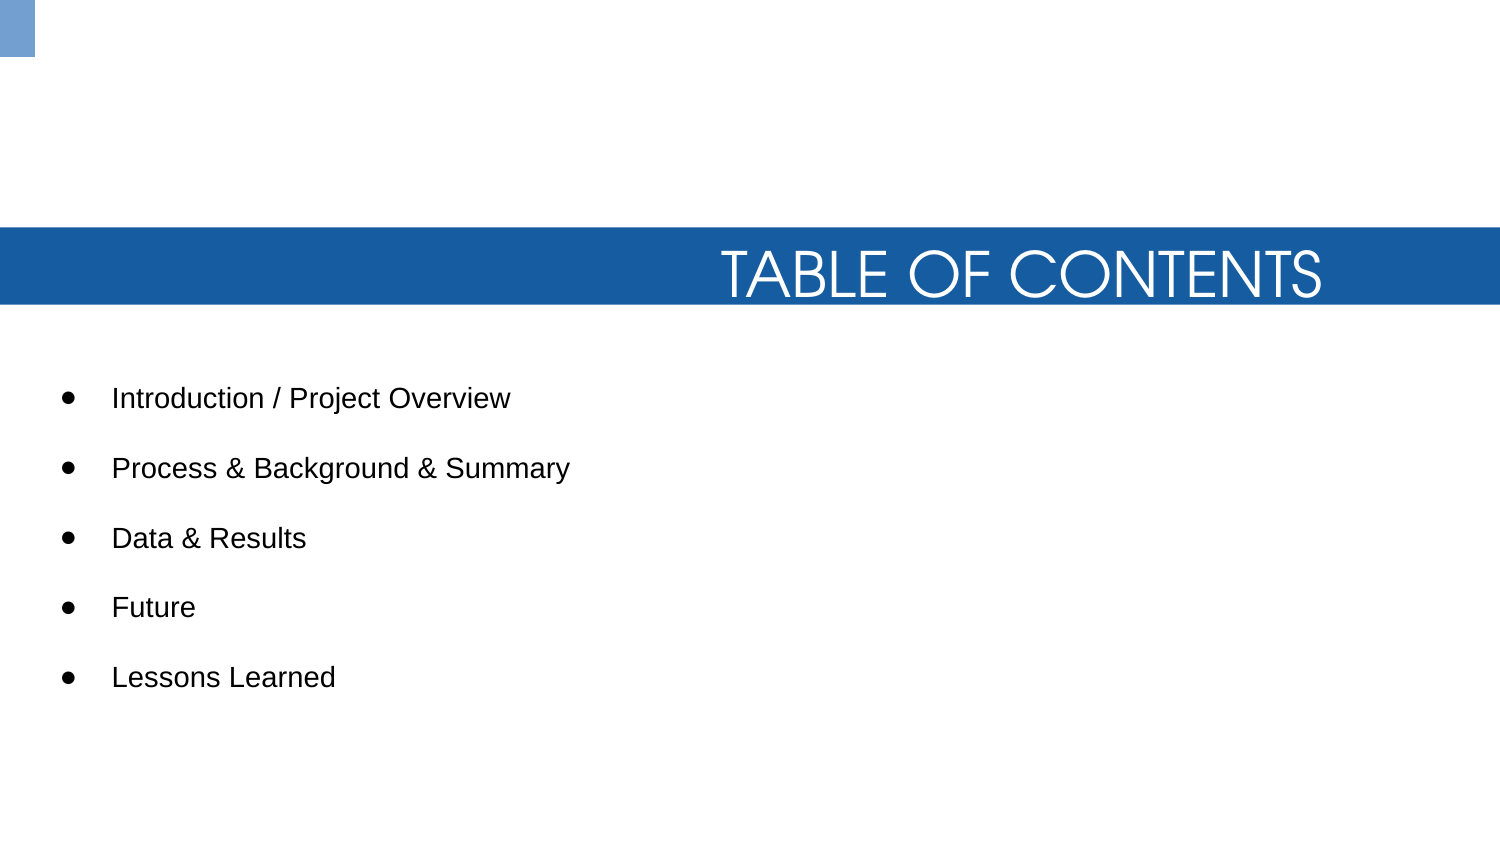

Introduction / Project Overview
Process & Background & Summary
Data & Results
Future
Lessons Learned